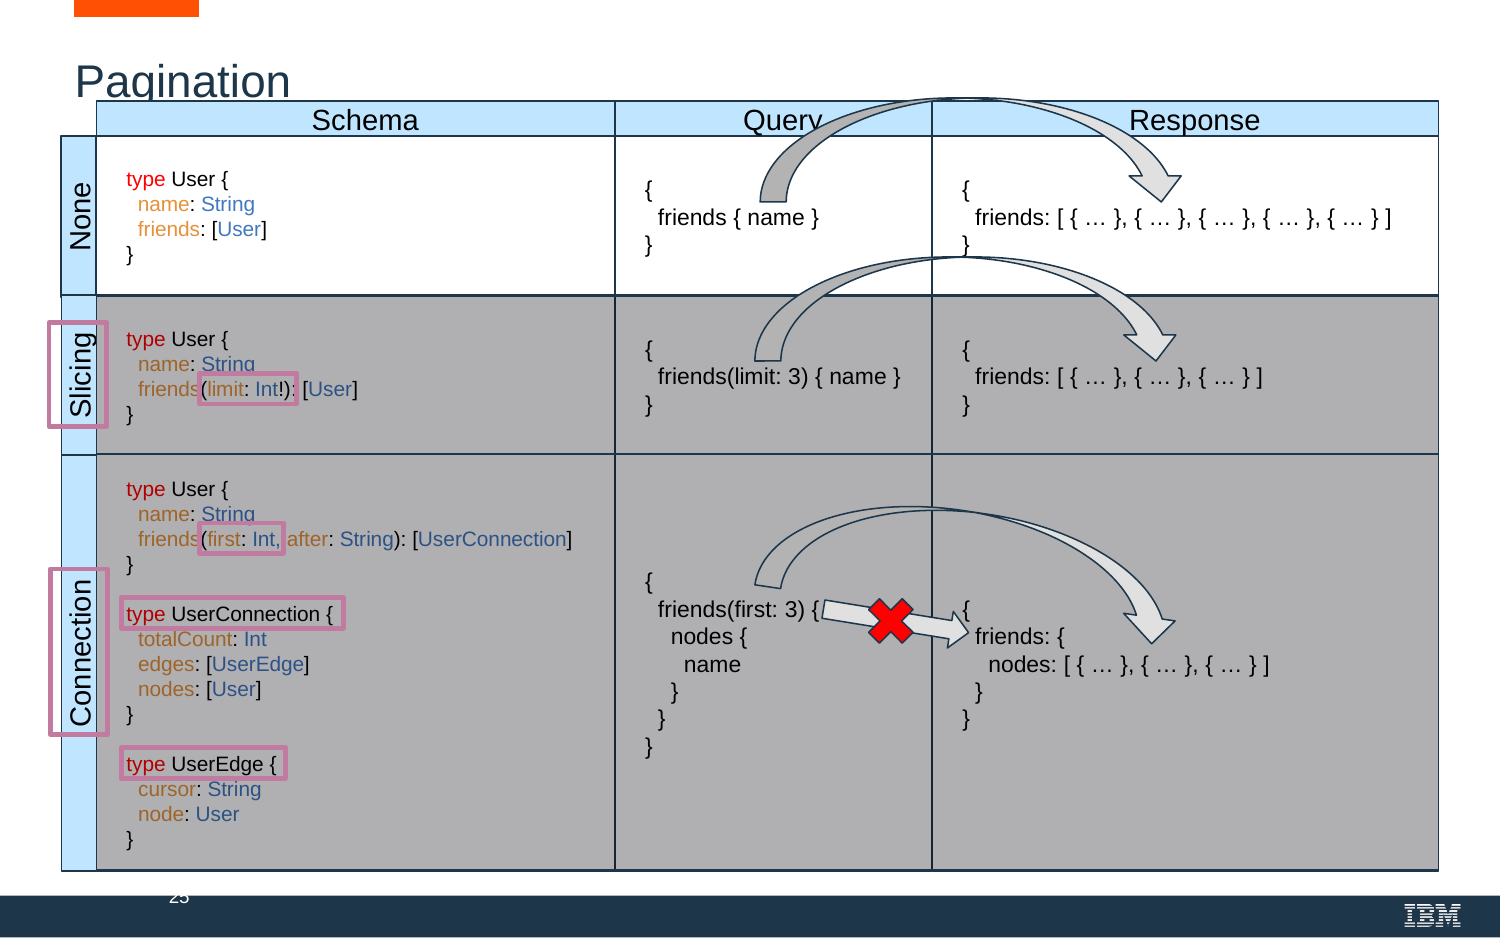

# Pagination

Schema
Query
Response
type User {
  name: String
  friends: [User]
}
{
  friends { name }
}
{
  friends: [ { … }, { … }, { … }, { … }, { … } ]
}
None

type User {
  name: String
  friends(limit: Int!): [User]
}
{
  friends(limit: 3) { name }
}
{
  friends: [ { … }, { … }, { … } ]
}

Slicing

type User {
  name: String
  friends(first: Int, after: String): [UserConnection]
}

type UserConnection {
  totalCount: Int
  edges: [UserEdge]
  nodes: [User]
}

type UserEdge {
  cursor: String
  node: User
}
{
  friends(first: 3) {
    nodes {
      name
    }
  }
}
{
  friends: {
    nodes: [ { … }, { … }, { … } ]
  }
}

Connection